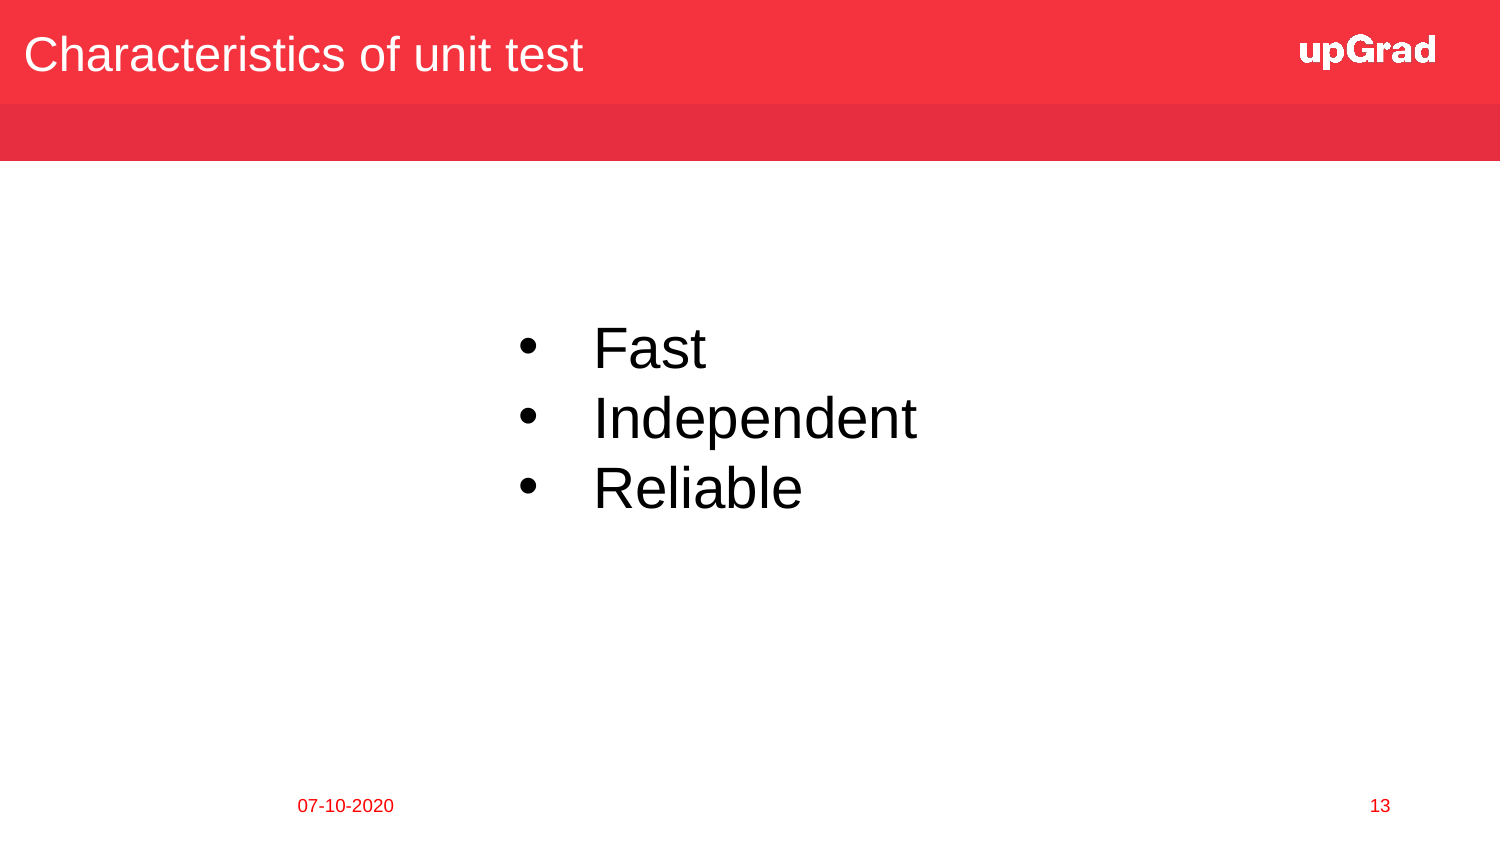

Characteristics of unit test

Fast
Independent
Reliable
13
07-10-2020